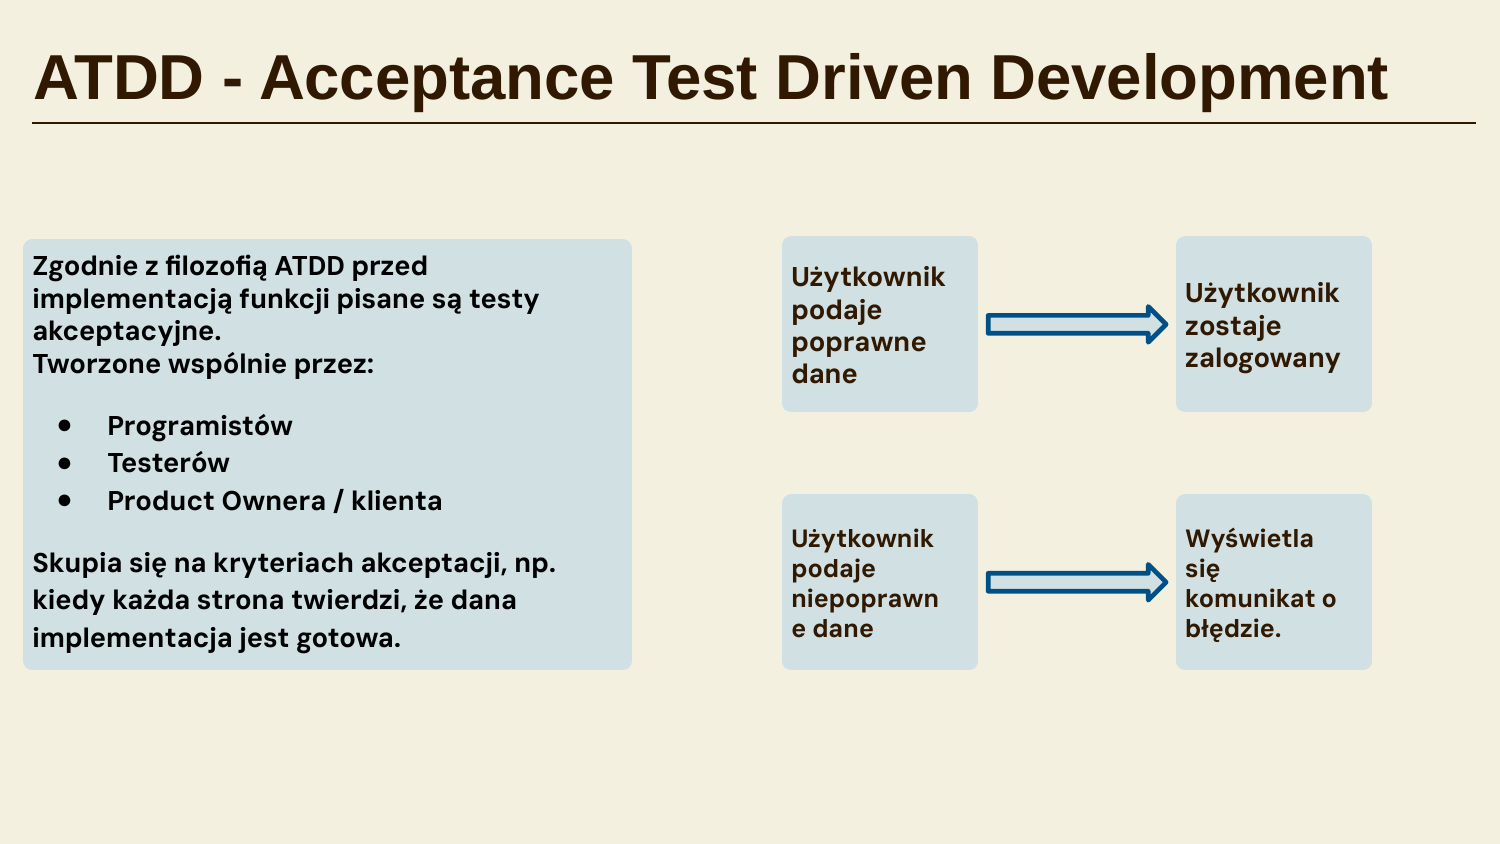

ATDD - Acceptance Test Driven Development
Zgodnie z filozofią ATDD przed implementacją funkcji pisane są testy akceptacyjne.
Tworzone wspólnie przez:
Programistów
Testerów
Product Ownera / klienta
Skupia się na kryteriach akceptacji, np. kiedy każda strona twierdzi, że dana implementacja jest gotowa.

Użytkownik podaje poprawne dane
Użytkownik zostaje zalogowany

Użytkownik podaje niepoprawne dane
Wyświetla się komunikat o błędzie.